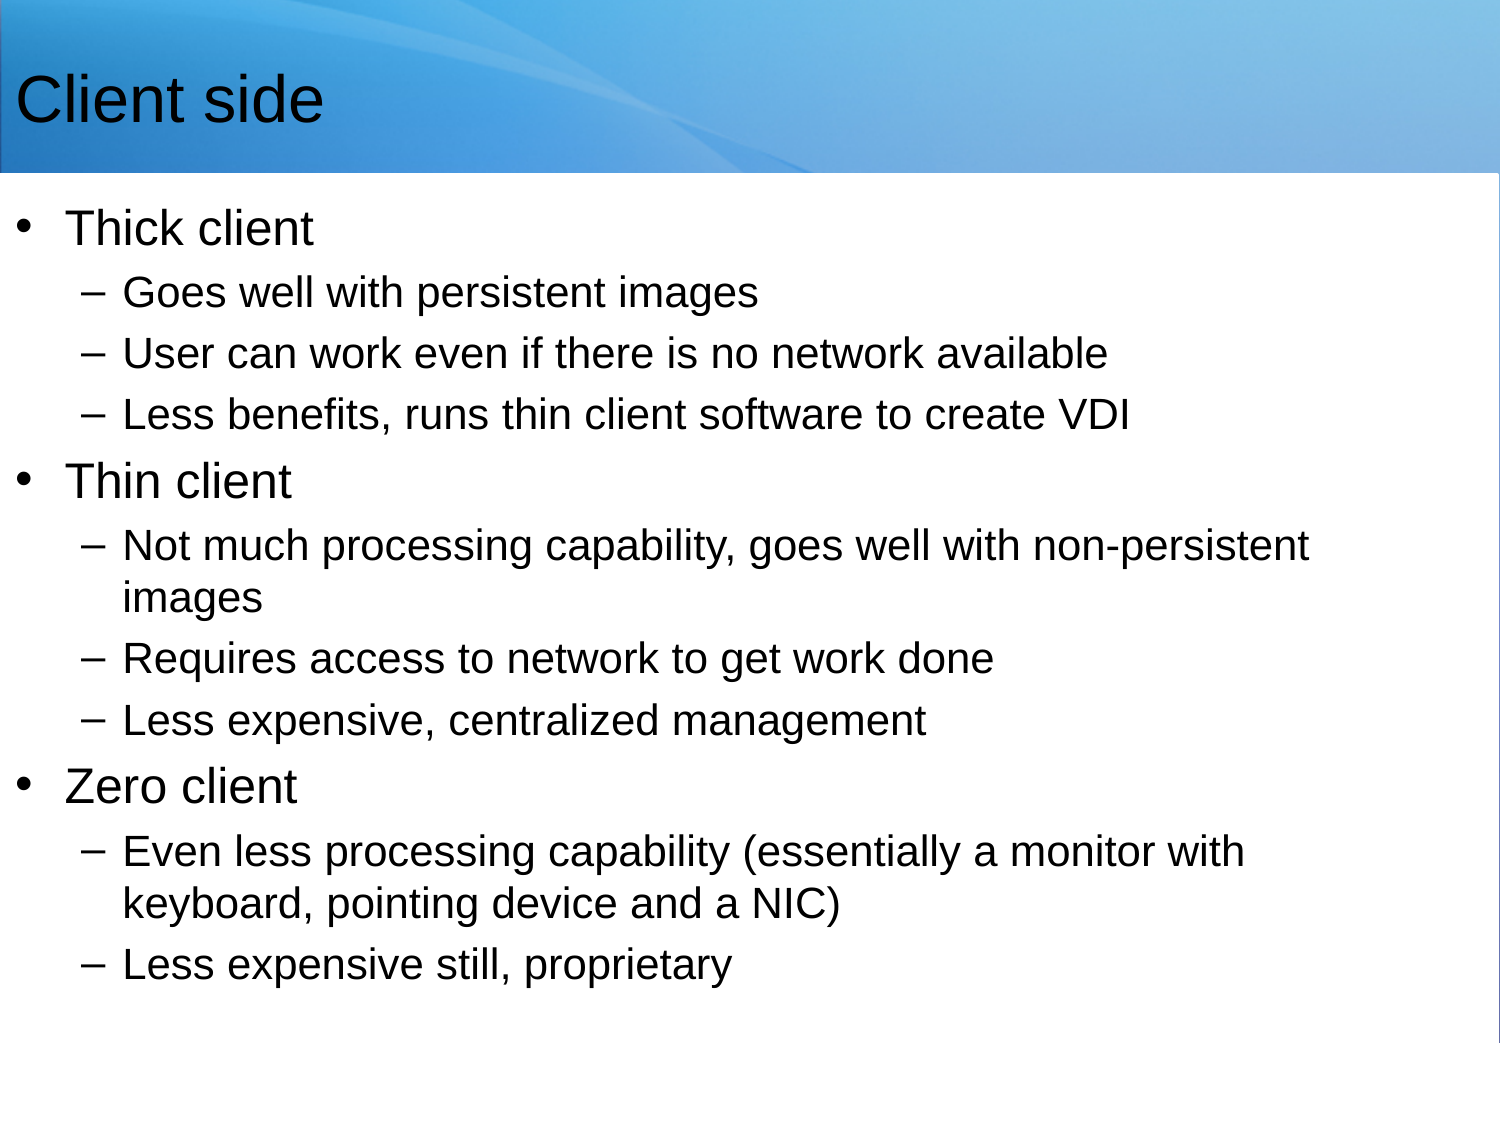

Client side
Thick client
Goes well with persistent images
User can work even if there is no network available
Less benefits, runs thin client software to create VDI
Thin client
Not much processing capability, goes well with non-persistent images
Requires access to network to get work done
Less expensive, centralized management
Zero client
Even less processing capability (essentially a monitor with keyboard, pointing device and a NIC)
Less expensive still, proprietary